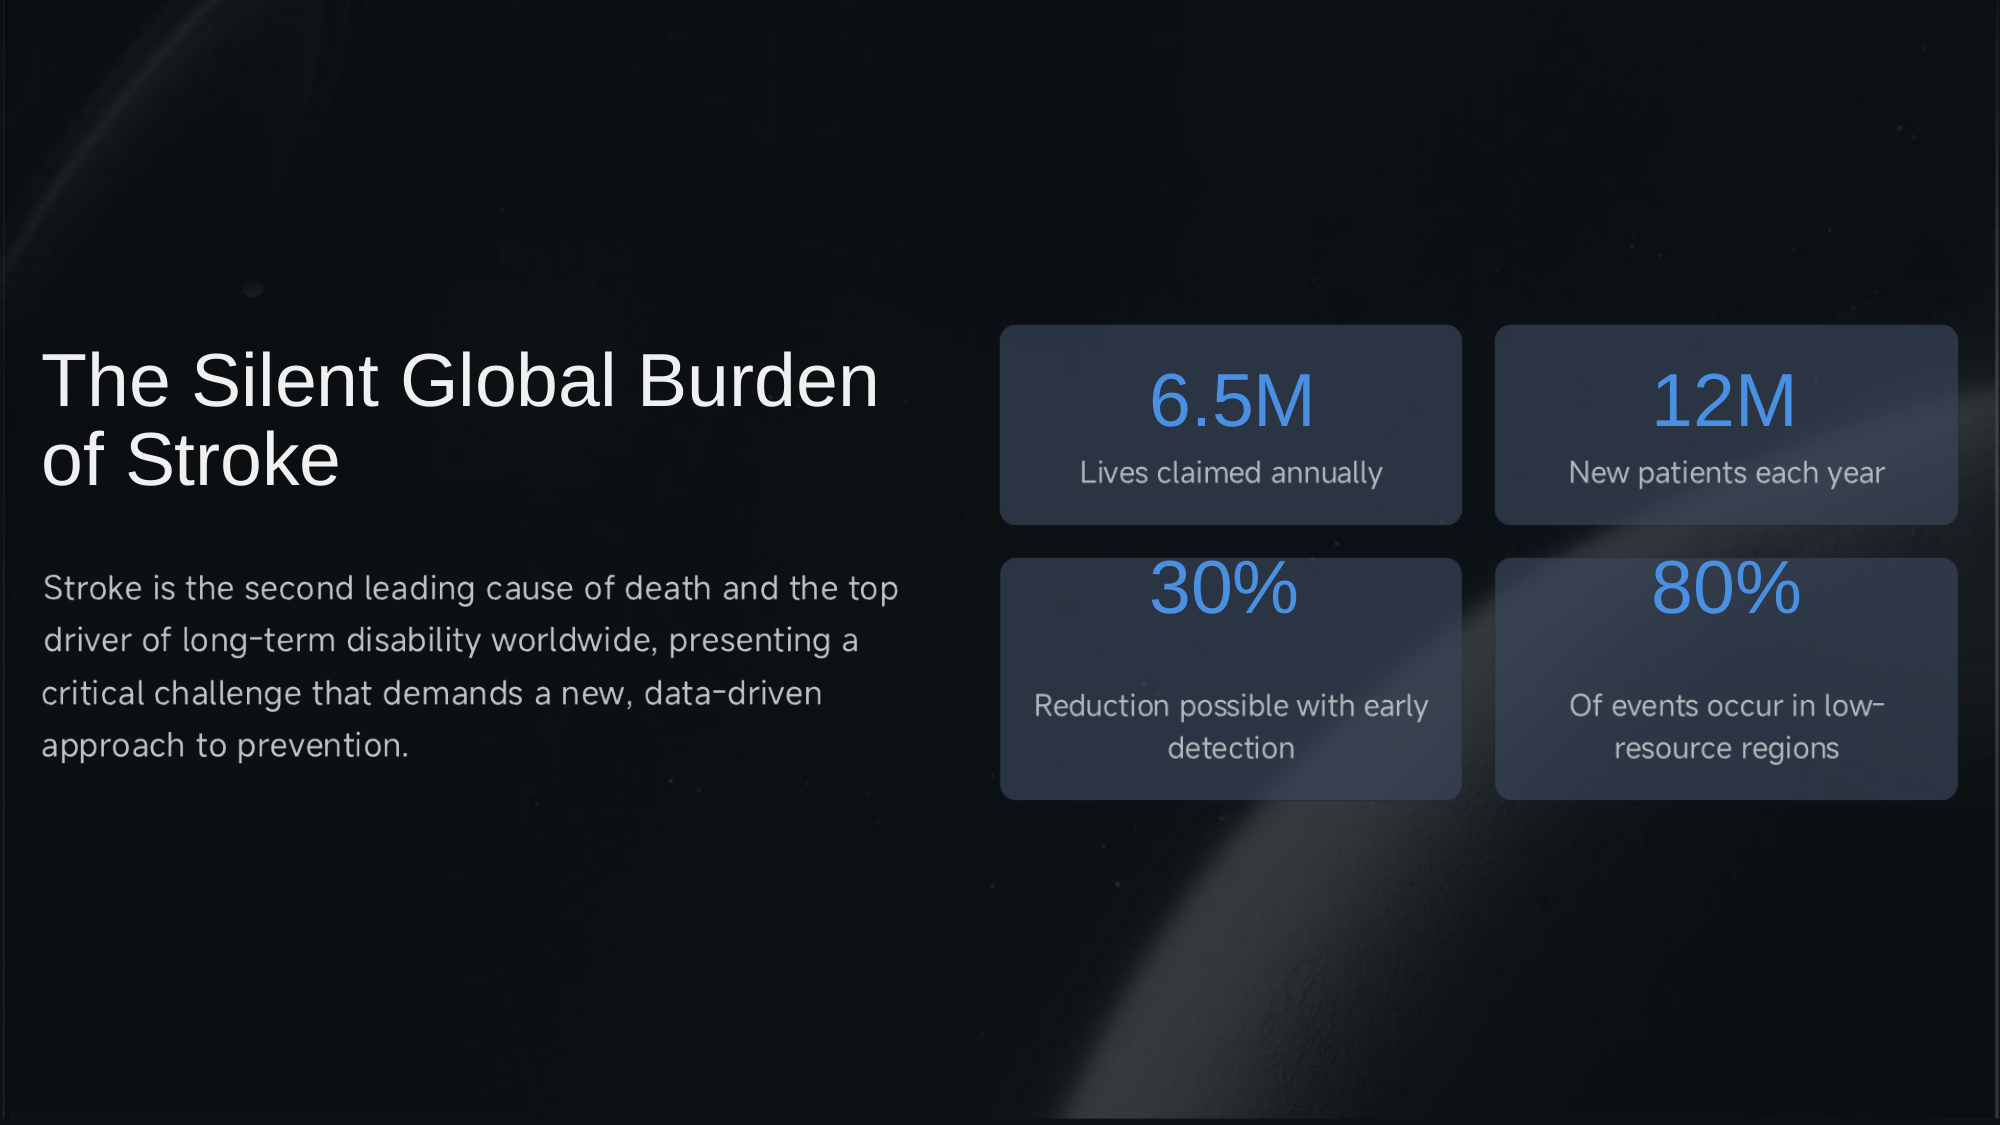

6.5M
30%
12M
80%

The Silent Global Burden of Stroke